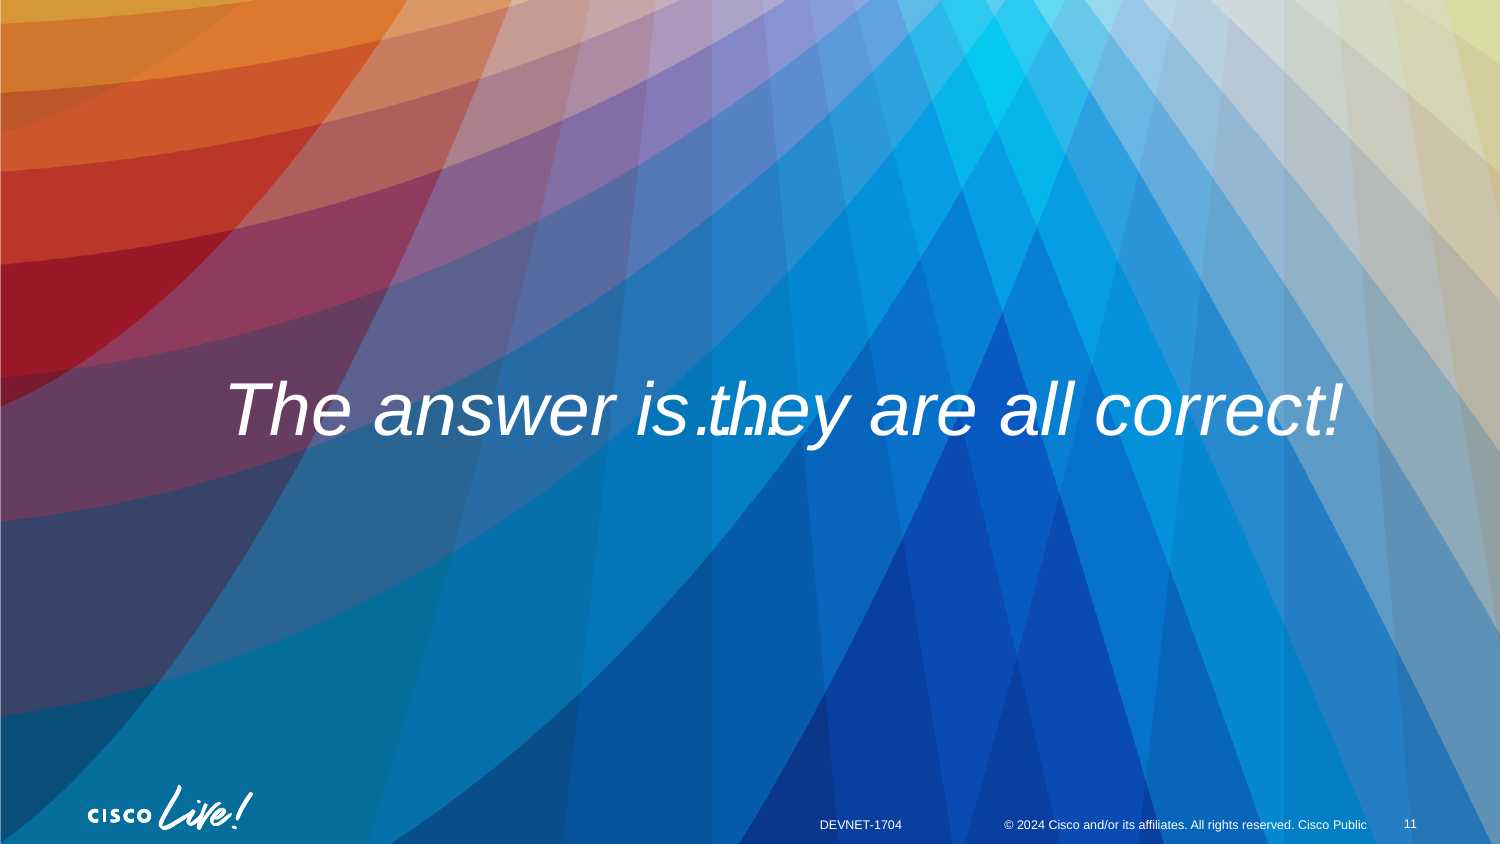

# The answer is….
they are all correct!
11
DEVNET-1704